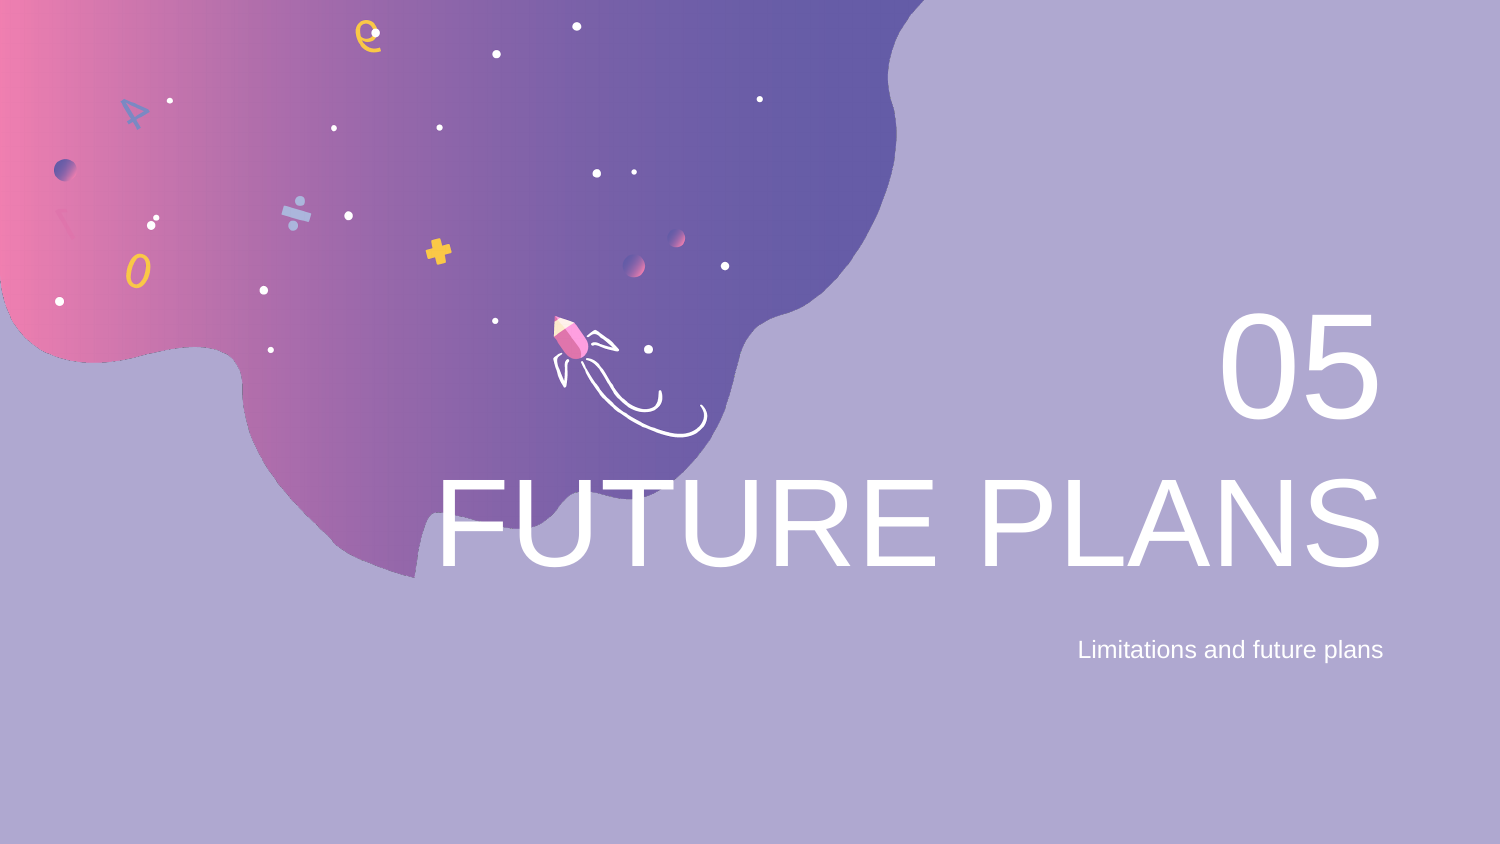

# 05
FUTURE PLANS
Limitations and future plans